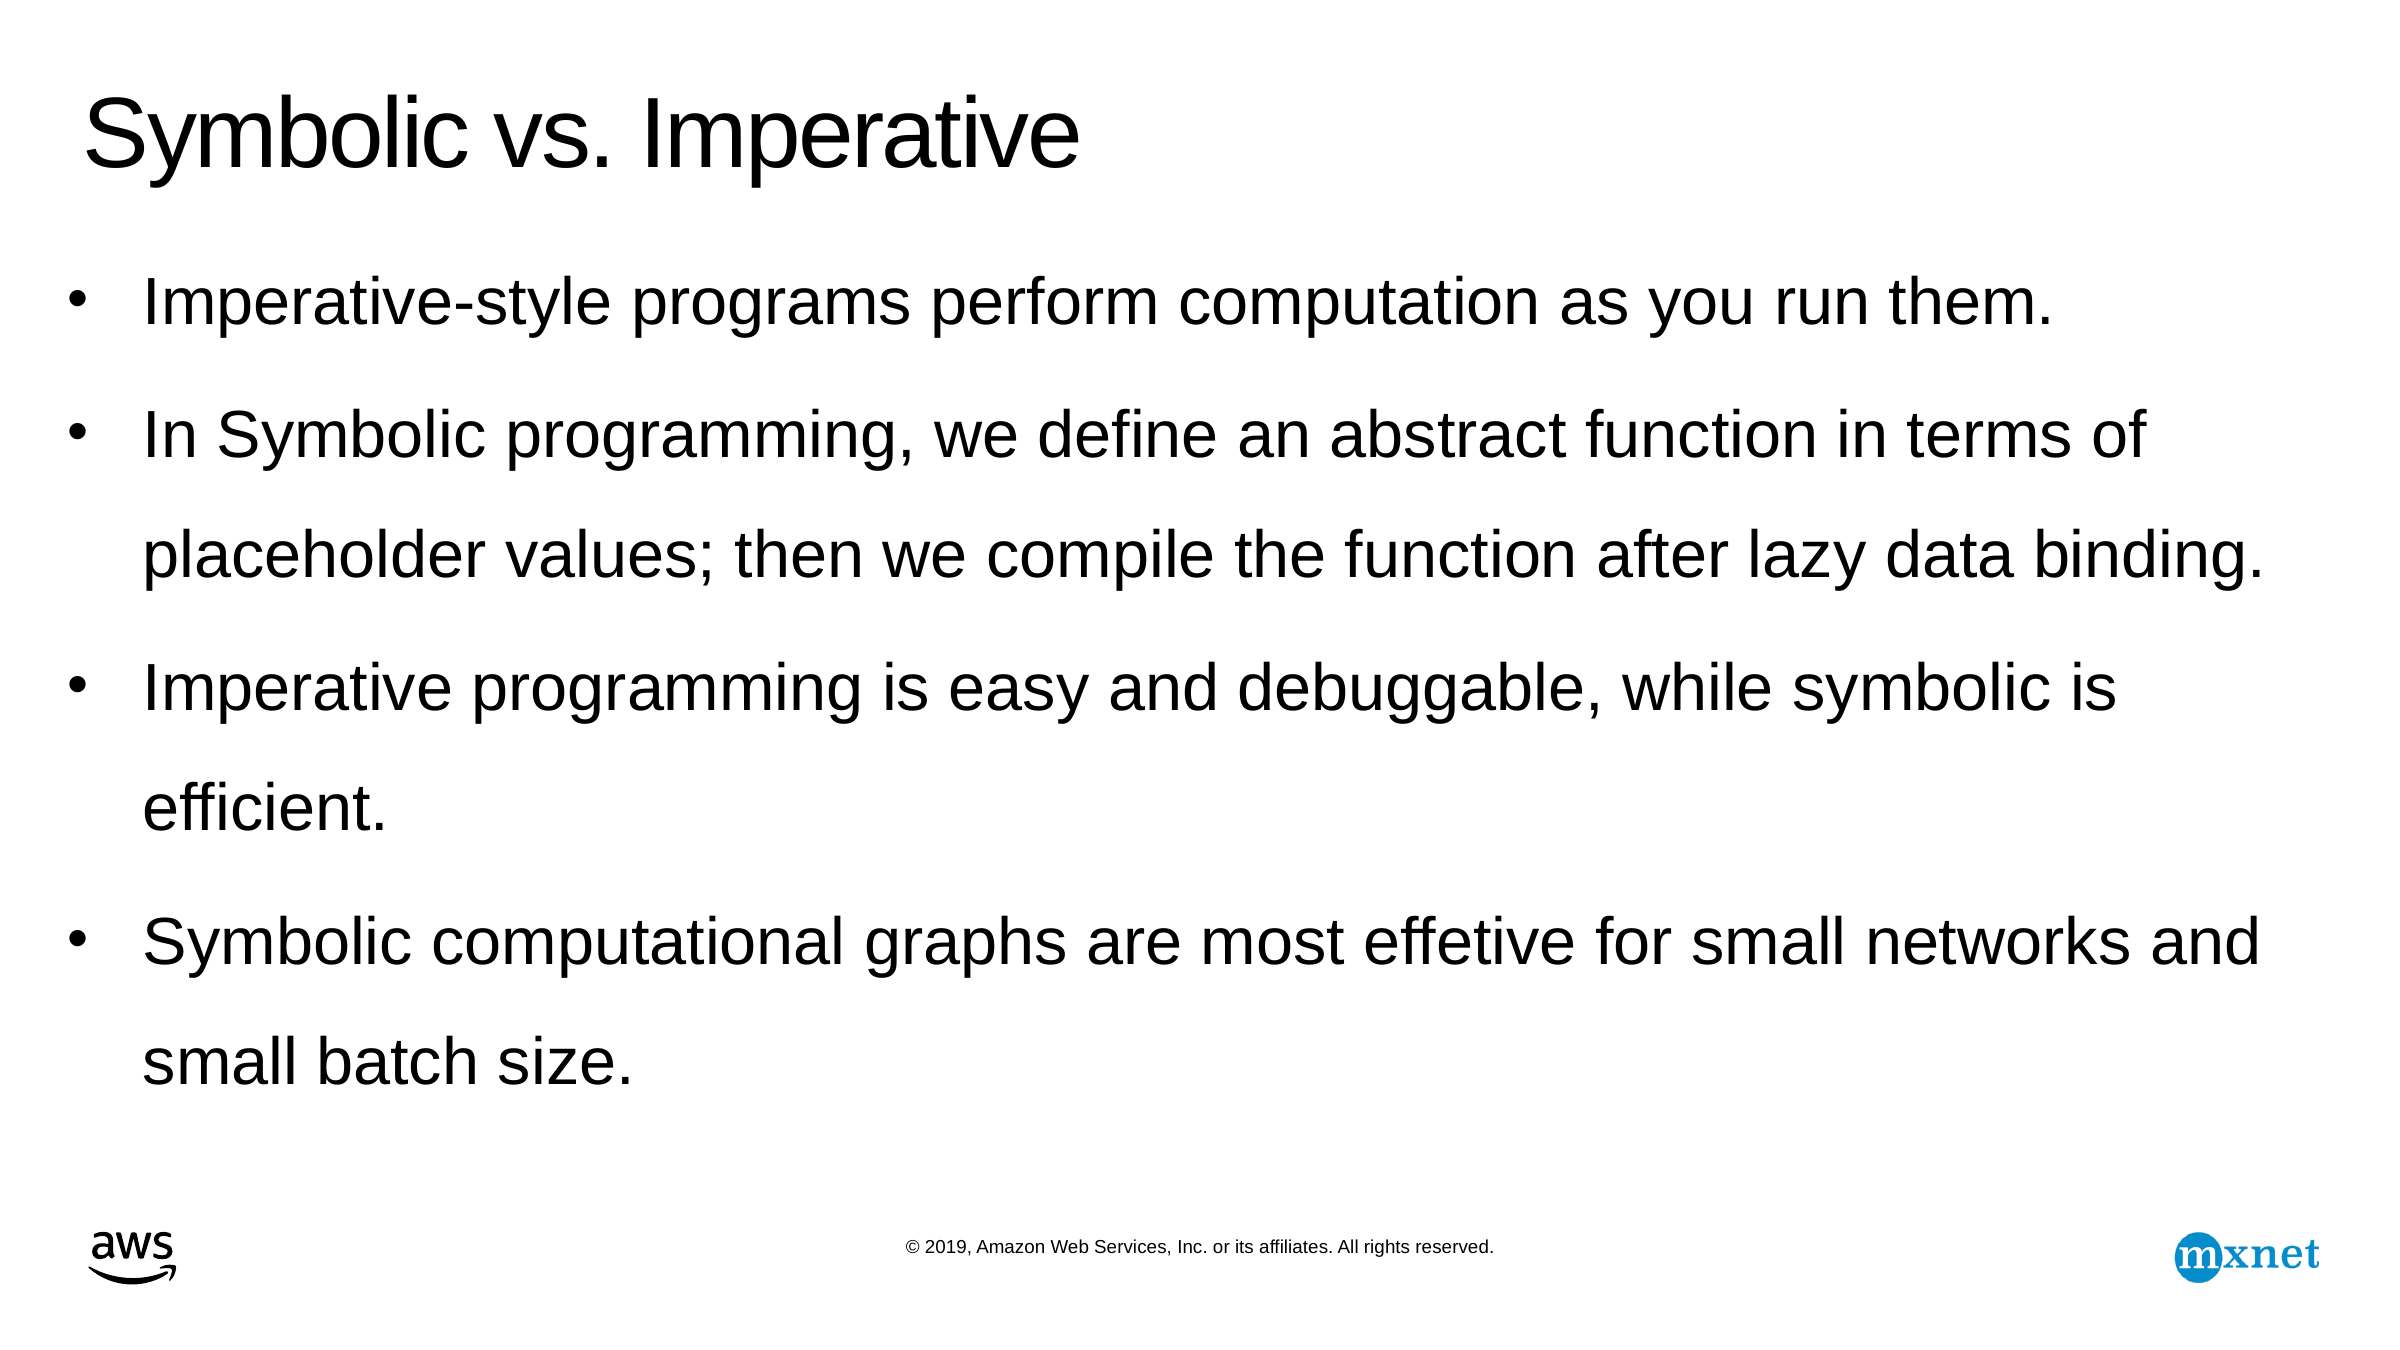

# Symbolic vs. Imperative
Imperative-style programs perform computation as you run them.
In Symbolic programming, we define an abstract function in terms of placeholder values; then we compile the function after lazy data binding.
Imperative programming is easy and debuggable, while symbolic is efficient.
Symbolic computational graphs are most effetive for small networks and small batch size.